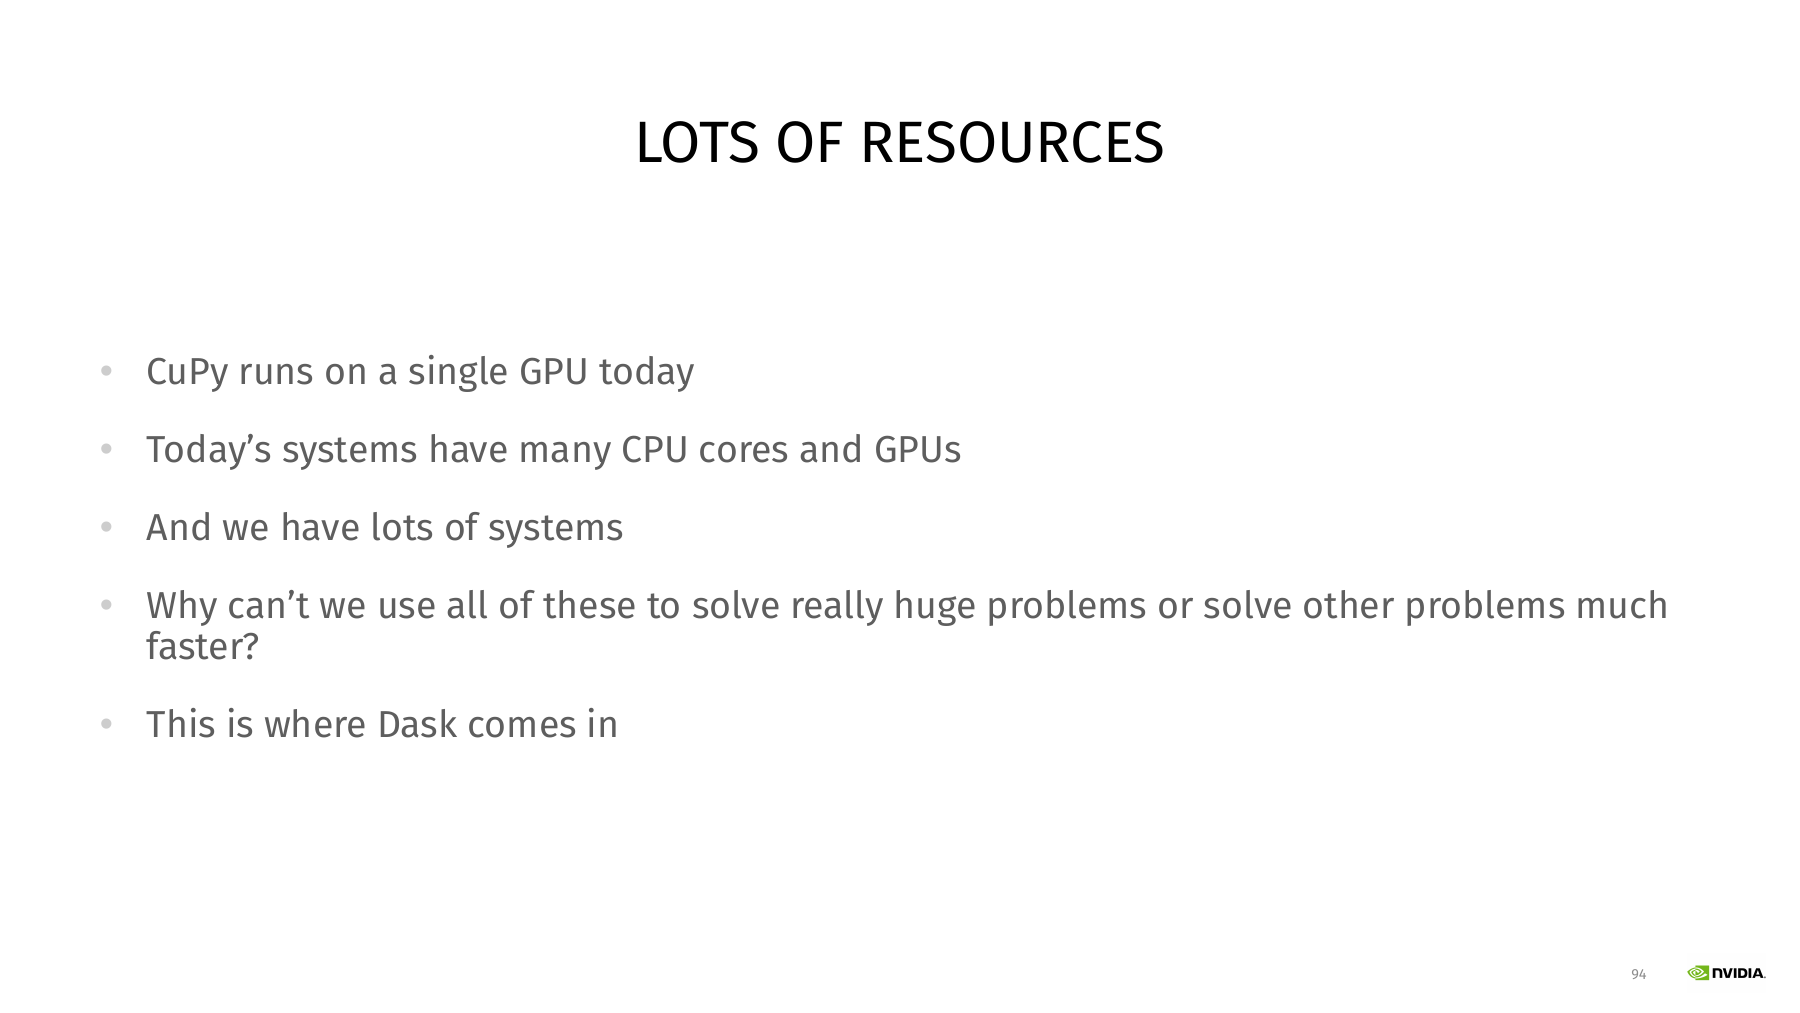

# Lots of Resources

CuPy runs on a single GPU today
Today’s systems have many CPU cores and GPUs
And we have lots of systems
Why can’t we use all of these to solve really huge problems or solve other problems much faster?
This is where Dask comes in